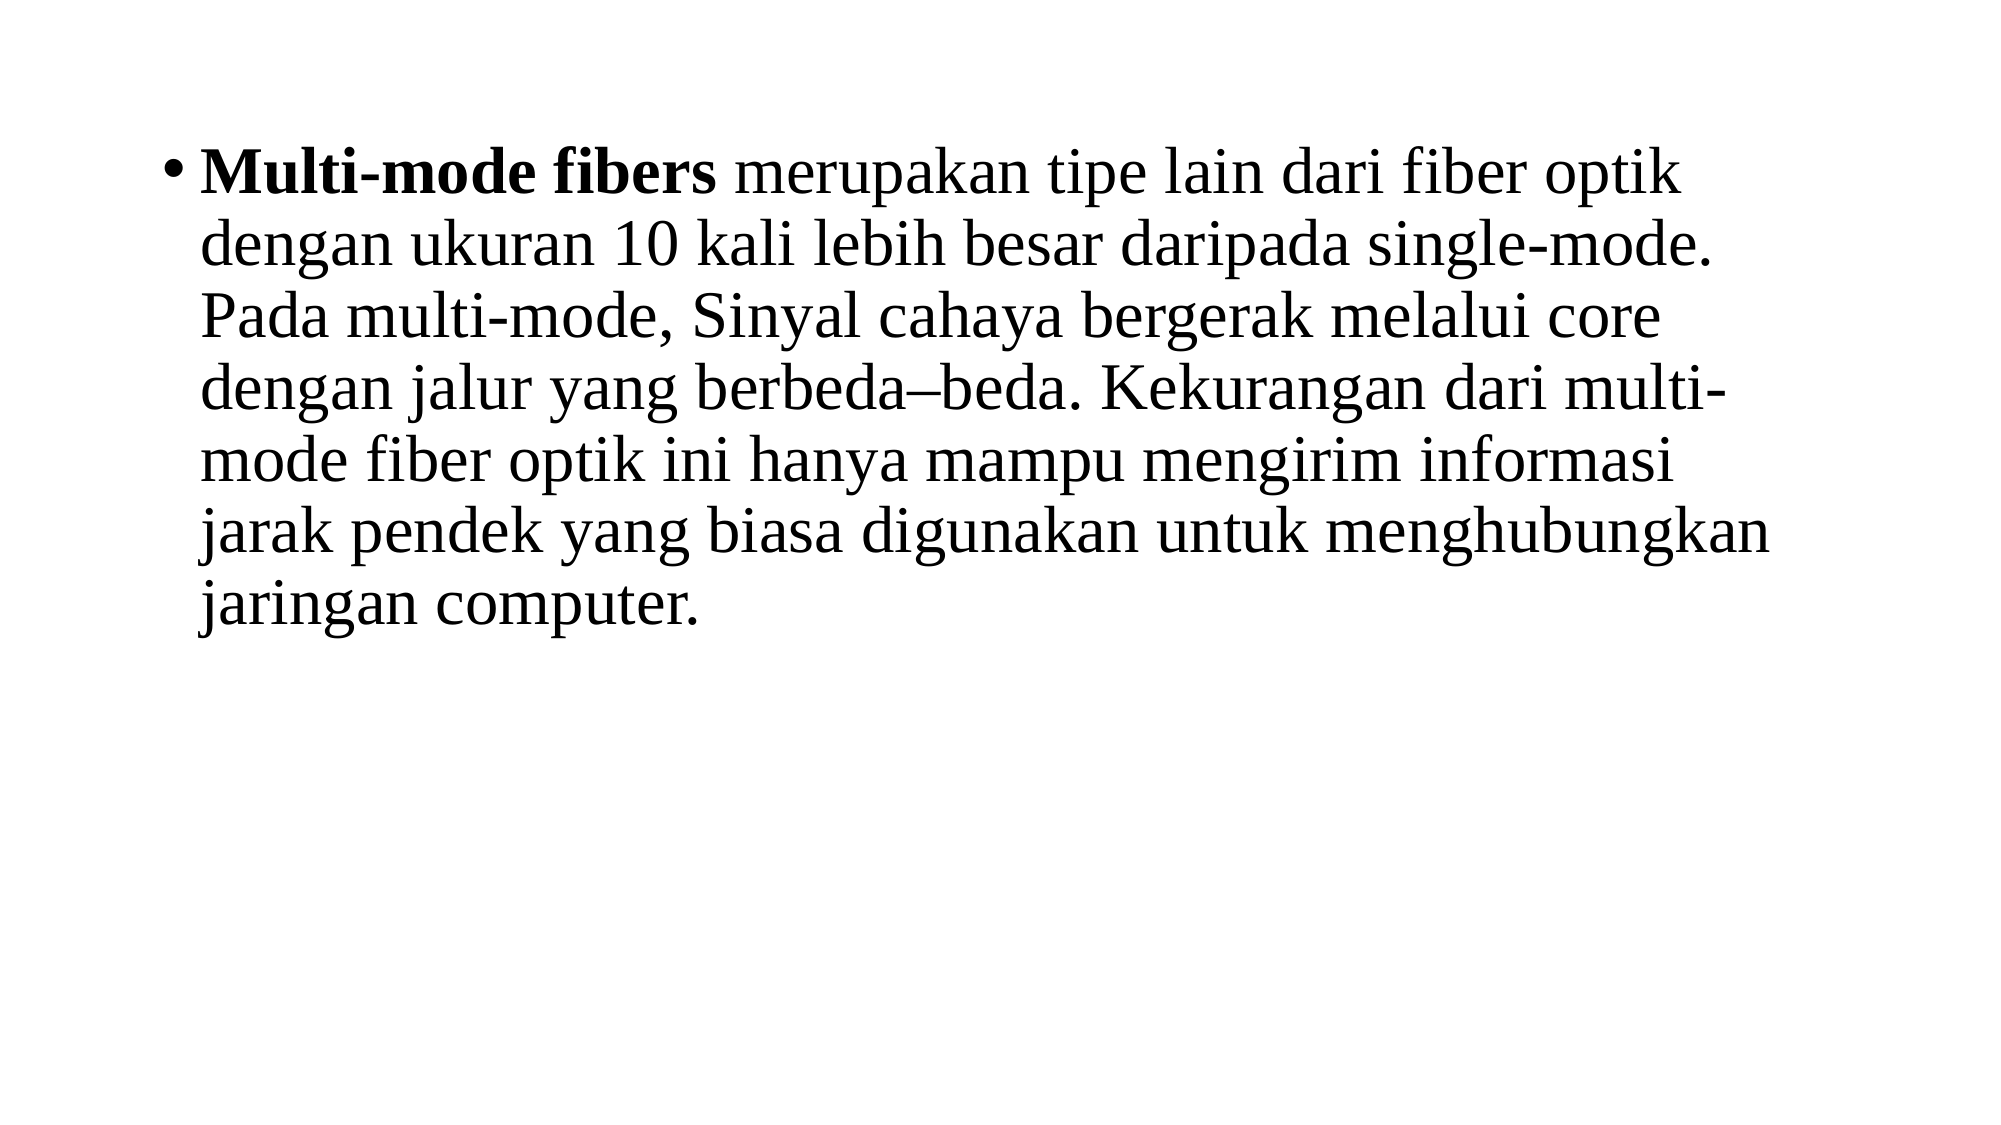

Multi-mode fibers merupakan tipe lain dari fiber optik dengan ukuran 10 kali lebih besar daripada single-mode. Pada multi-mode, Sinyal cahaya bergerak melalui core dengan jalur yang berbeda–beda. Kekurangan dari multi-mode fiber optik ini hanya mampu mengirim informasi jarak pendek yang biasa digunakan untuk menghubungkan jaringan computer.